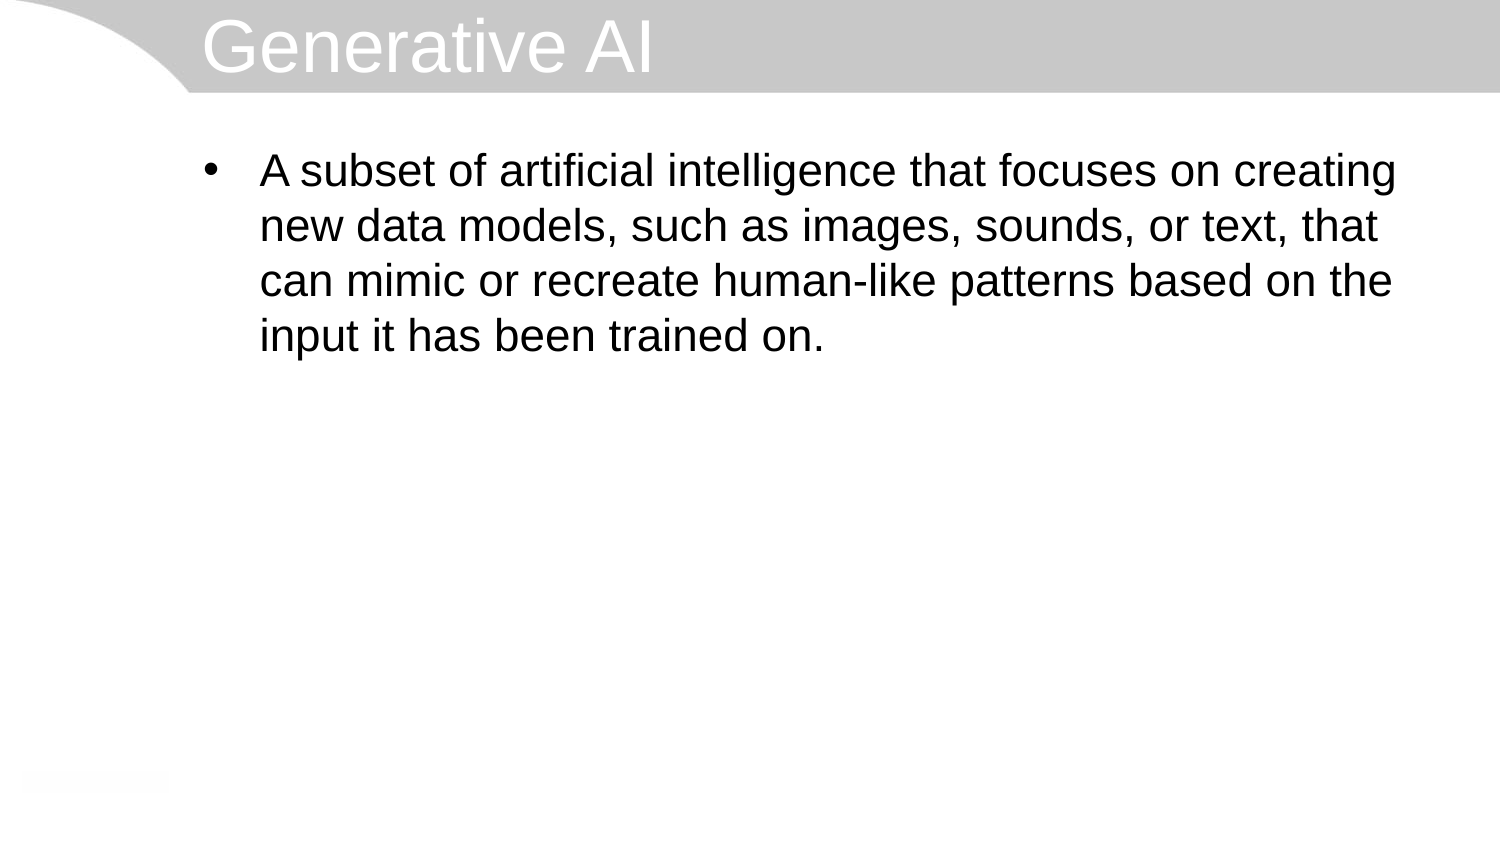

# Generative AI
A subset of artificial intelligence that focuses on creating new data models, such as images, sounds, or text, that can mimic or recreate human-like patterns based on the input it has been trained on.